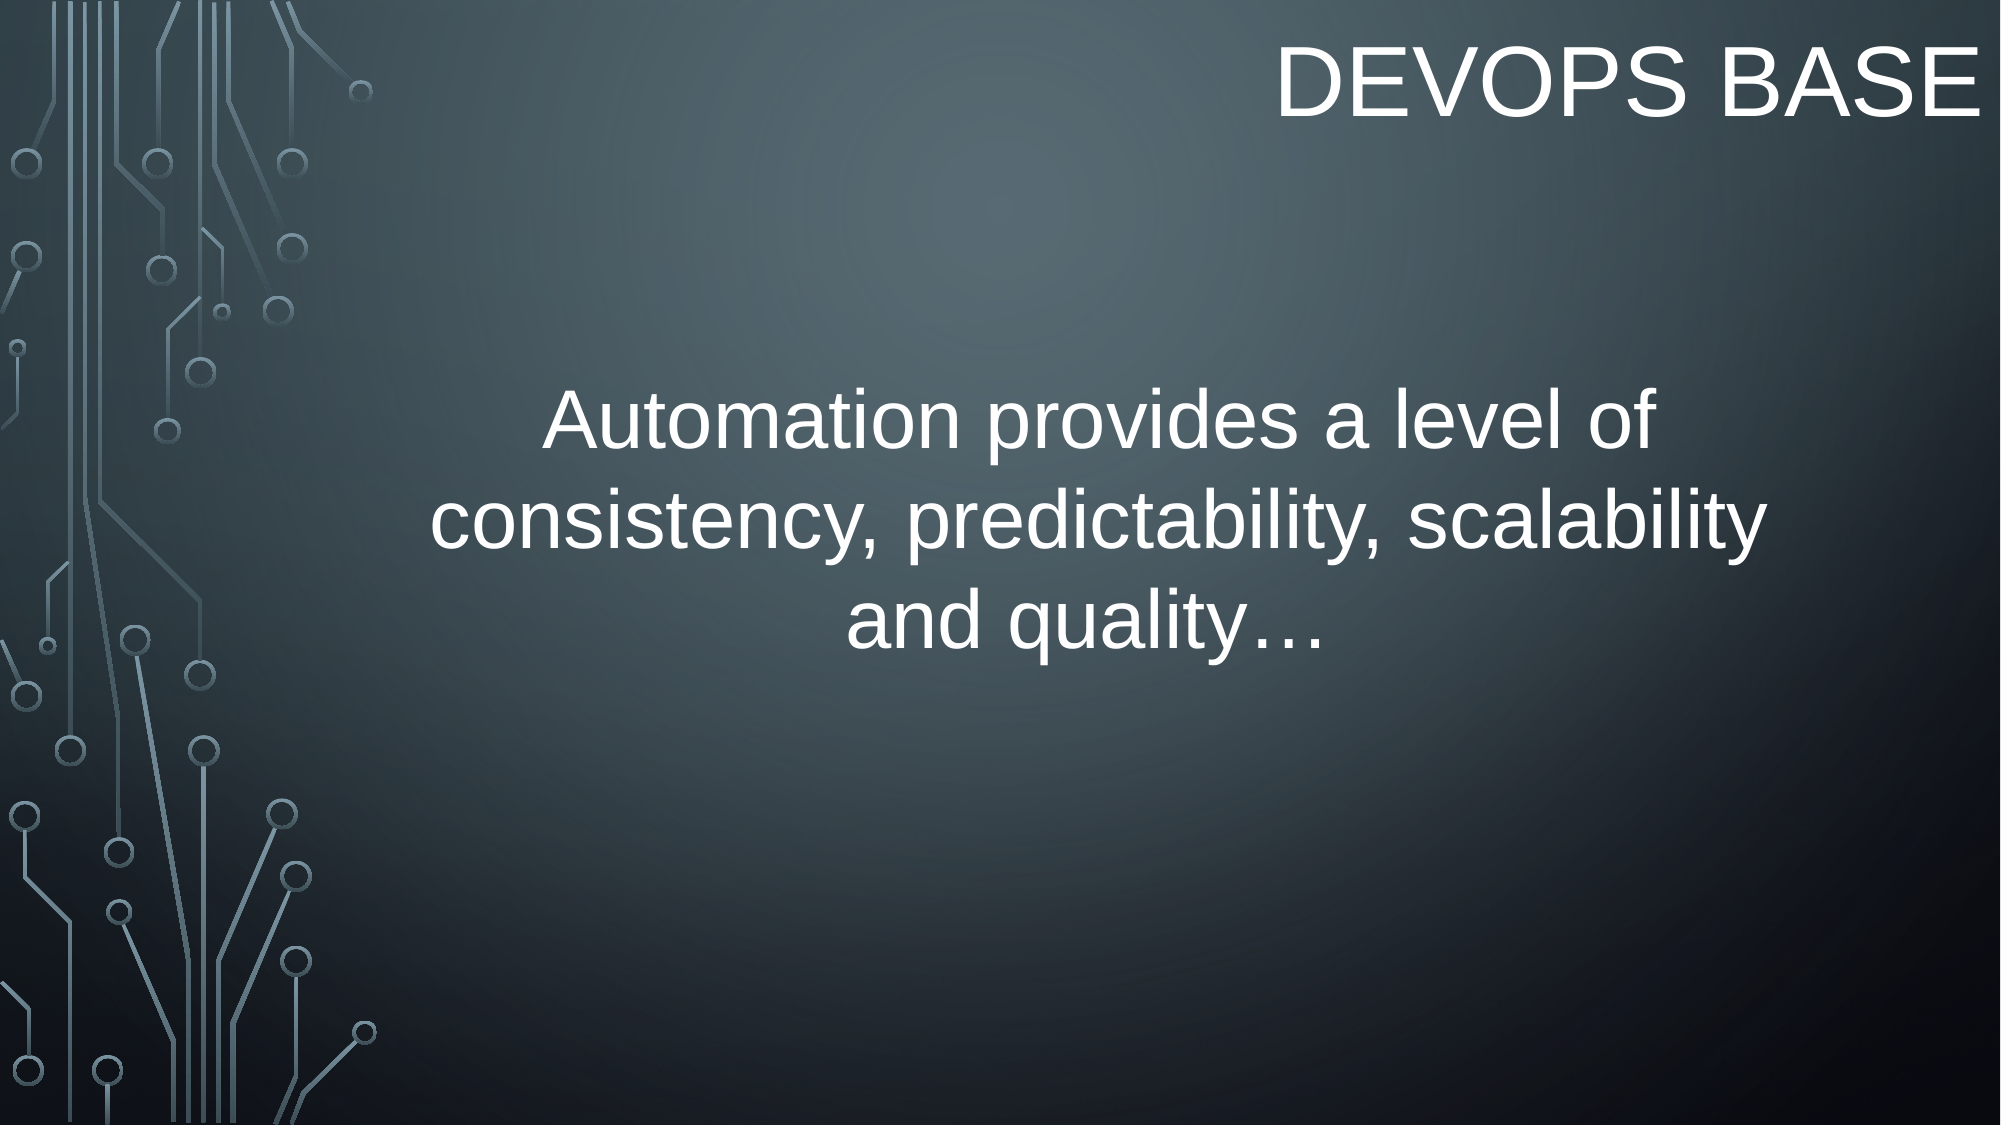

# Devops BASE
Automation provides a level of consistency, predictability, scalability and quality…